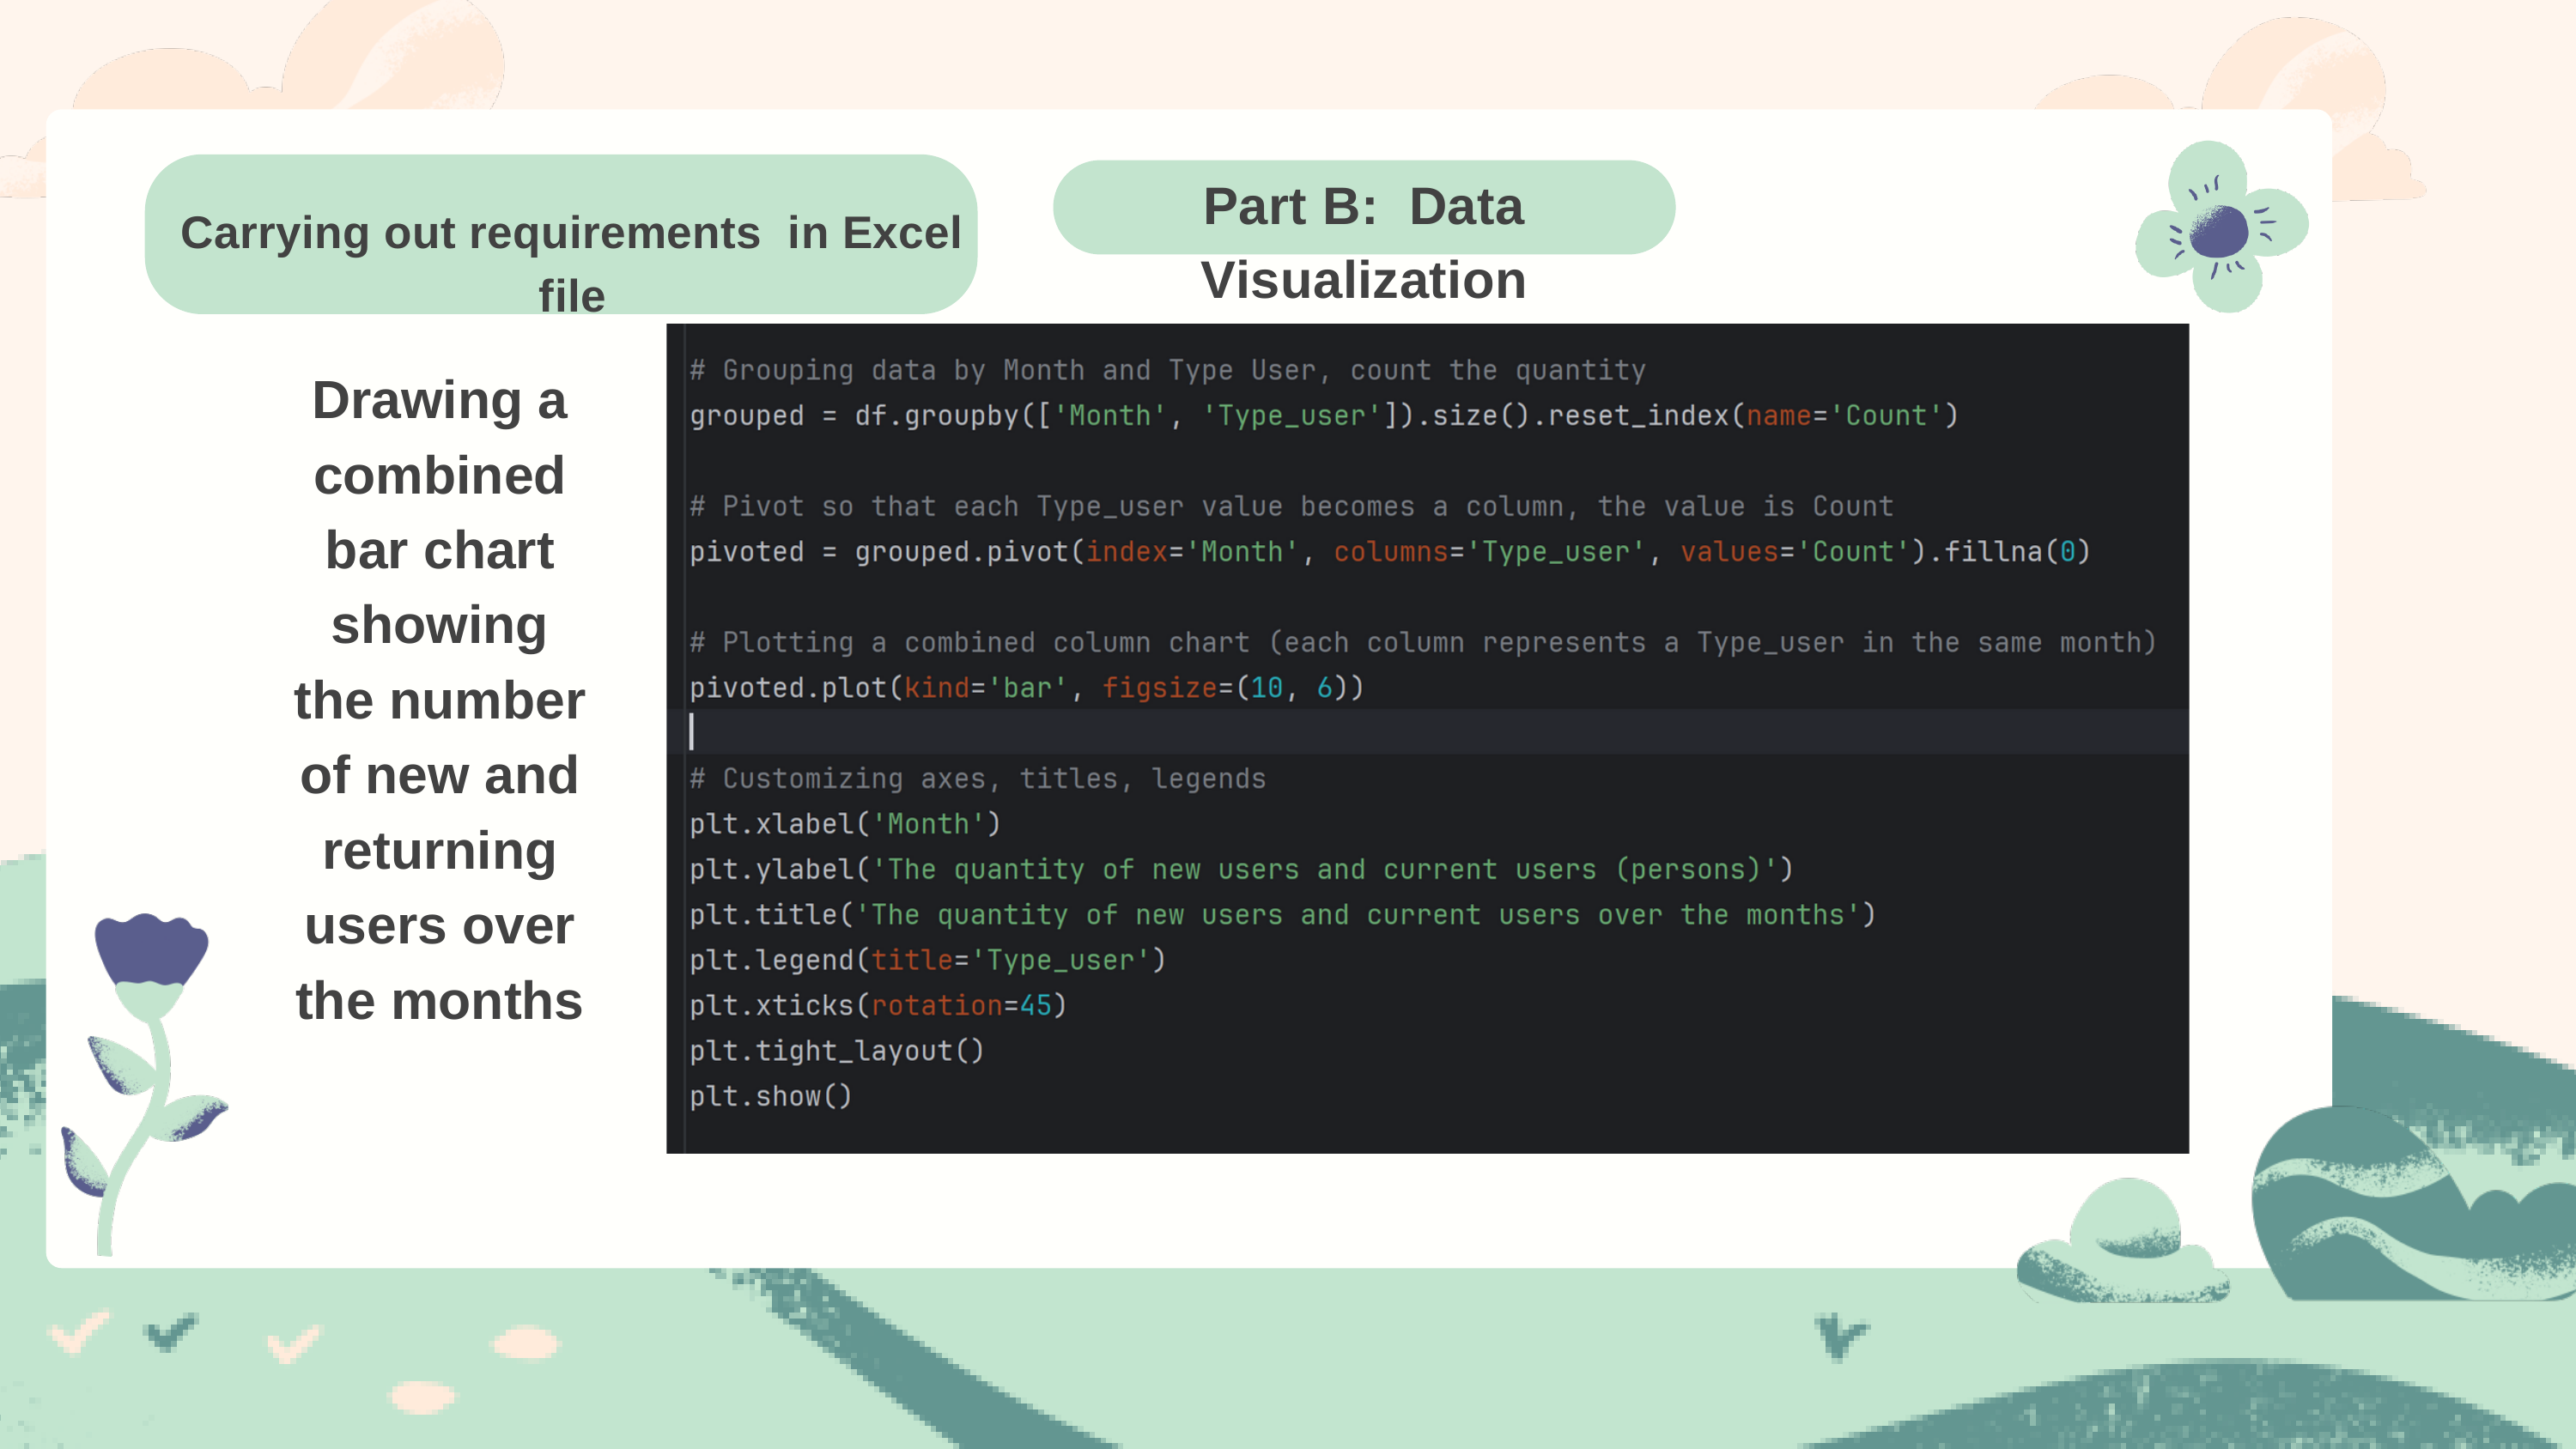

s

Part B:  Data Visualization

Carrying out requirements  in Excel file

Drawing a combined bar chart showing the number of new and returning users over the months